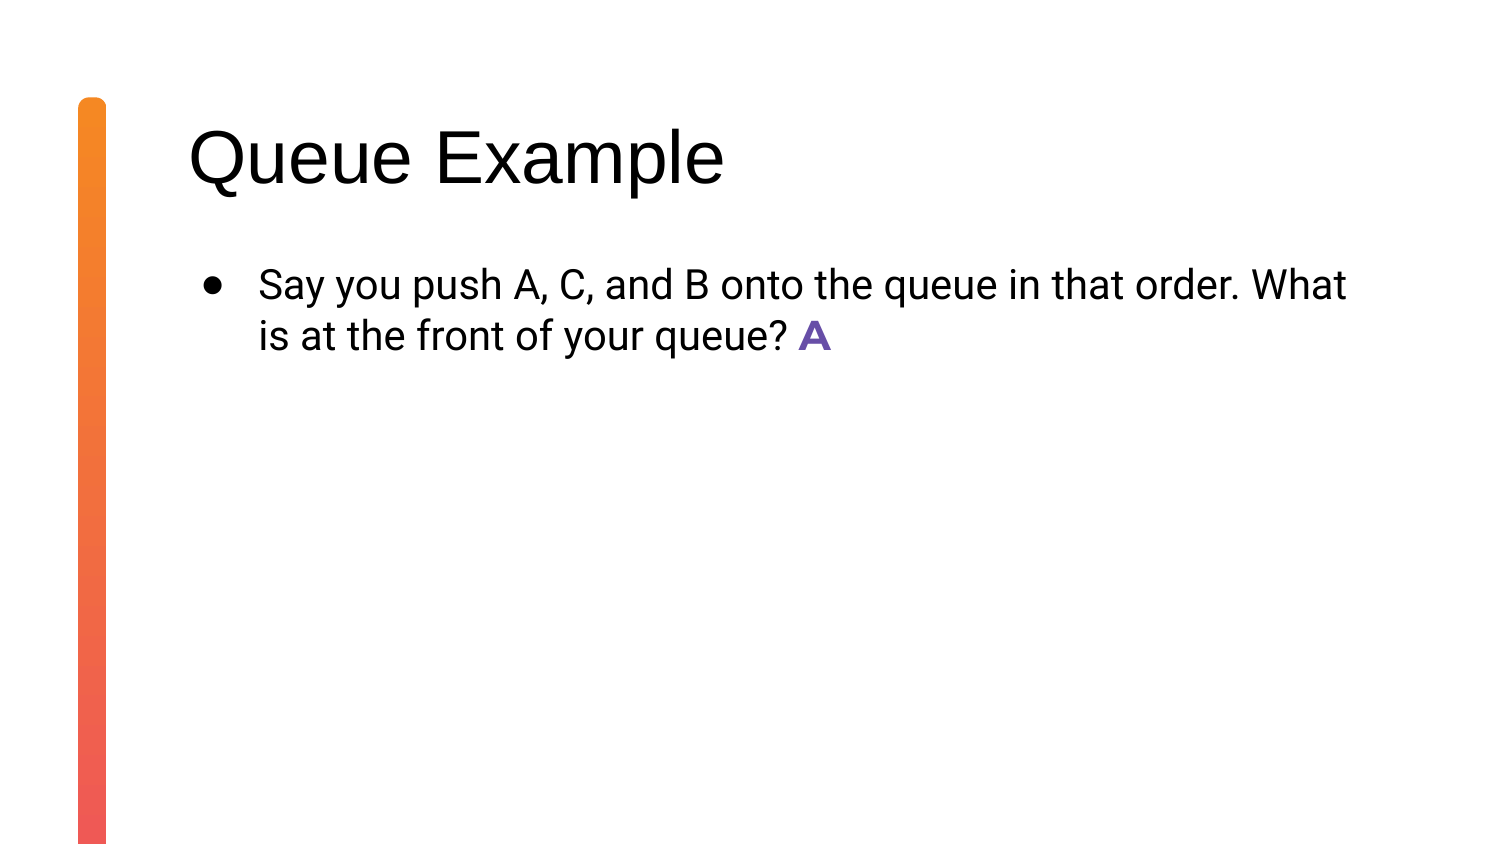

# Queue Example
Say you push A, C, and B onto the queue in that order. What is at the front of your queue? A